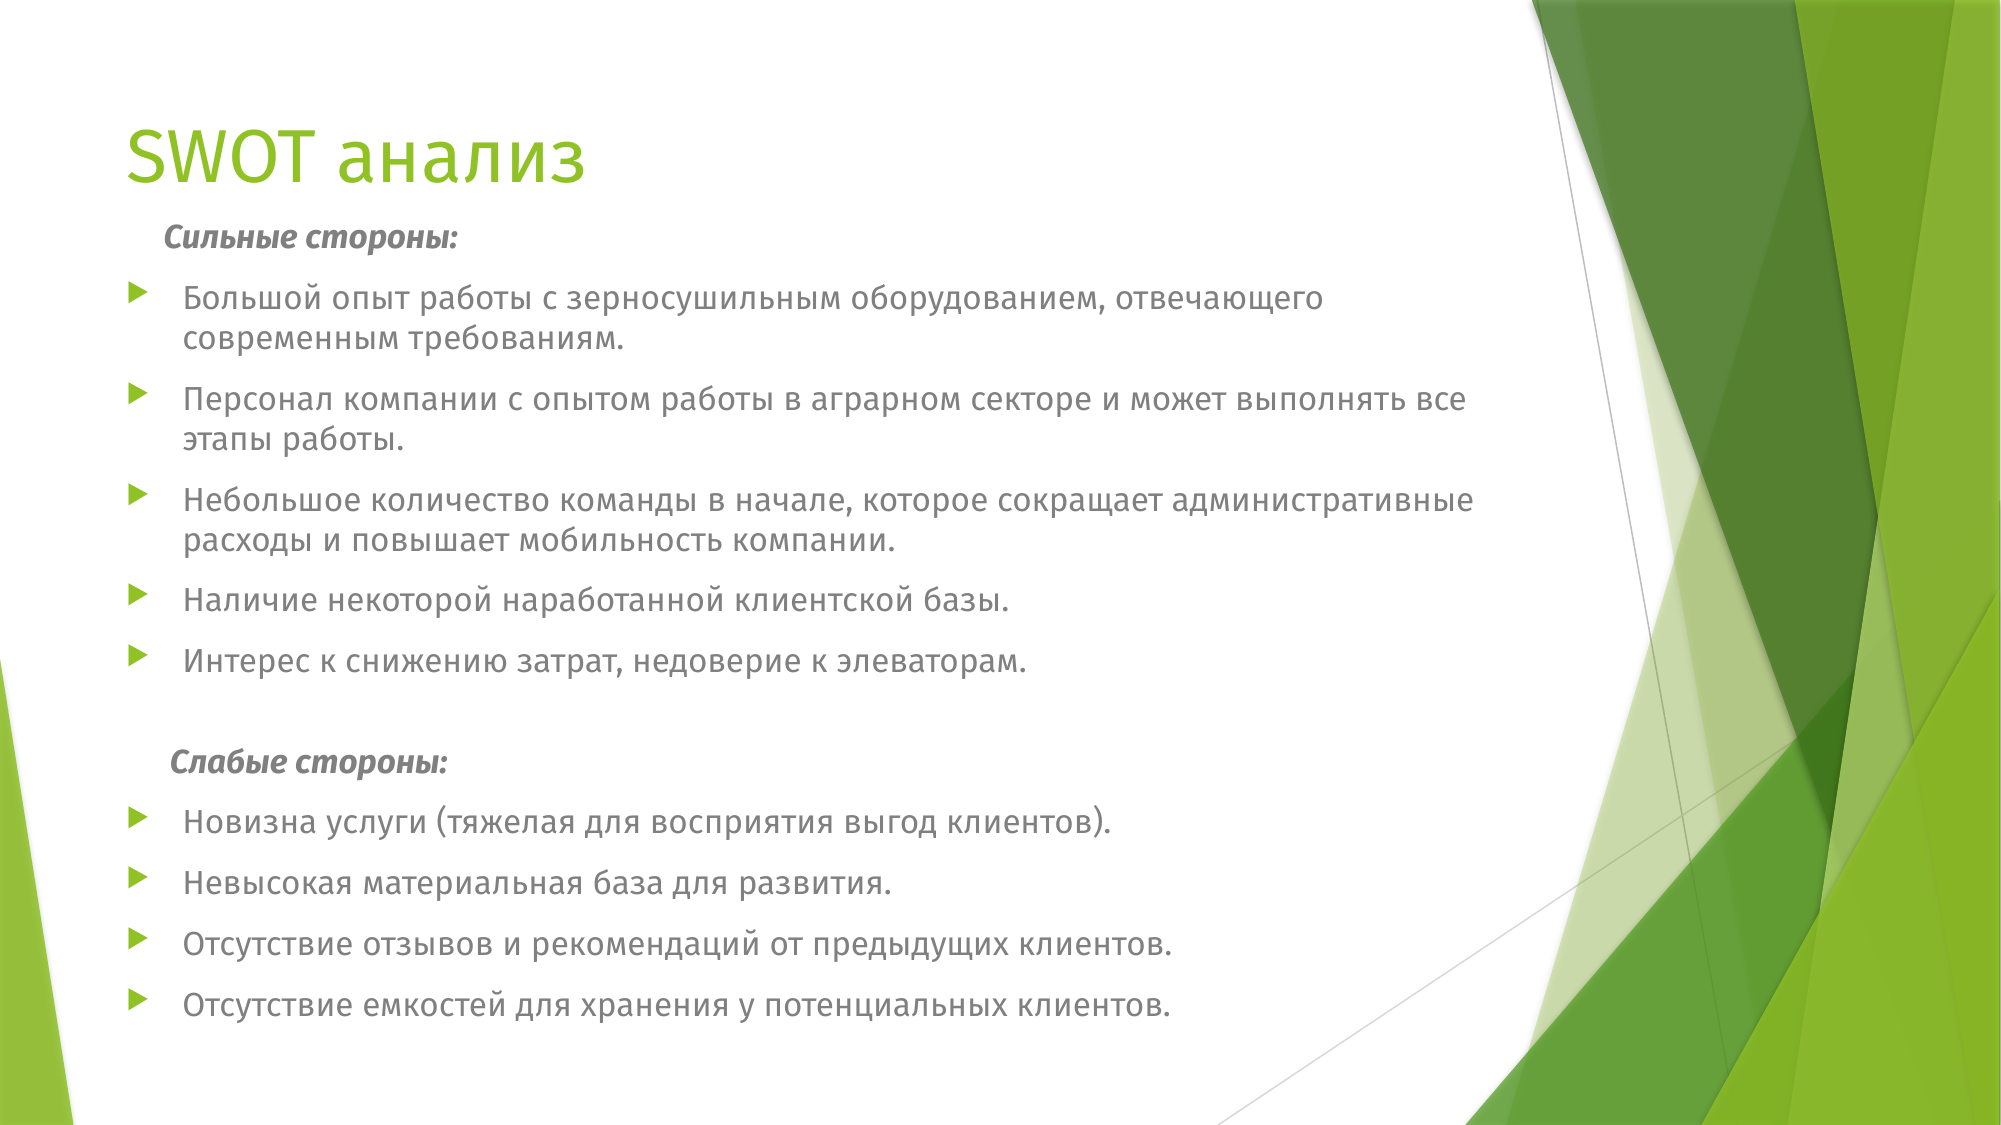

# SWOT анализ
     Сильные стороны:
Большой опыт работы с зерносушильным оборудованием, отвечающего современным требованиям.
Персонал компании с опытом работы в аграрном секторе и может выполнять все этапы работы.
Небольшое количество команды в начале, которое сокращает административные расходы и повышает мобильность компании.
Наличие некоторой наработанной клиентской базы.
Интерес к снижению затрат, недоверие к элеваторам.
     Слабые стороны:
Новизна услуги (тяжелая для восприятия выгод клиентов).
Невысокая материальная база для развития.
Отсутствие отзывов и рекомендаций от предыдущих клиентов.
Отсутствие емкостей для хранения у потенциальных клиентов.